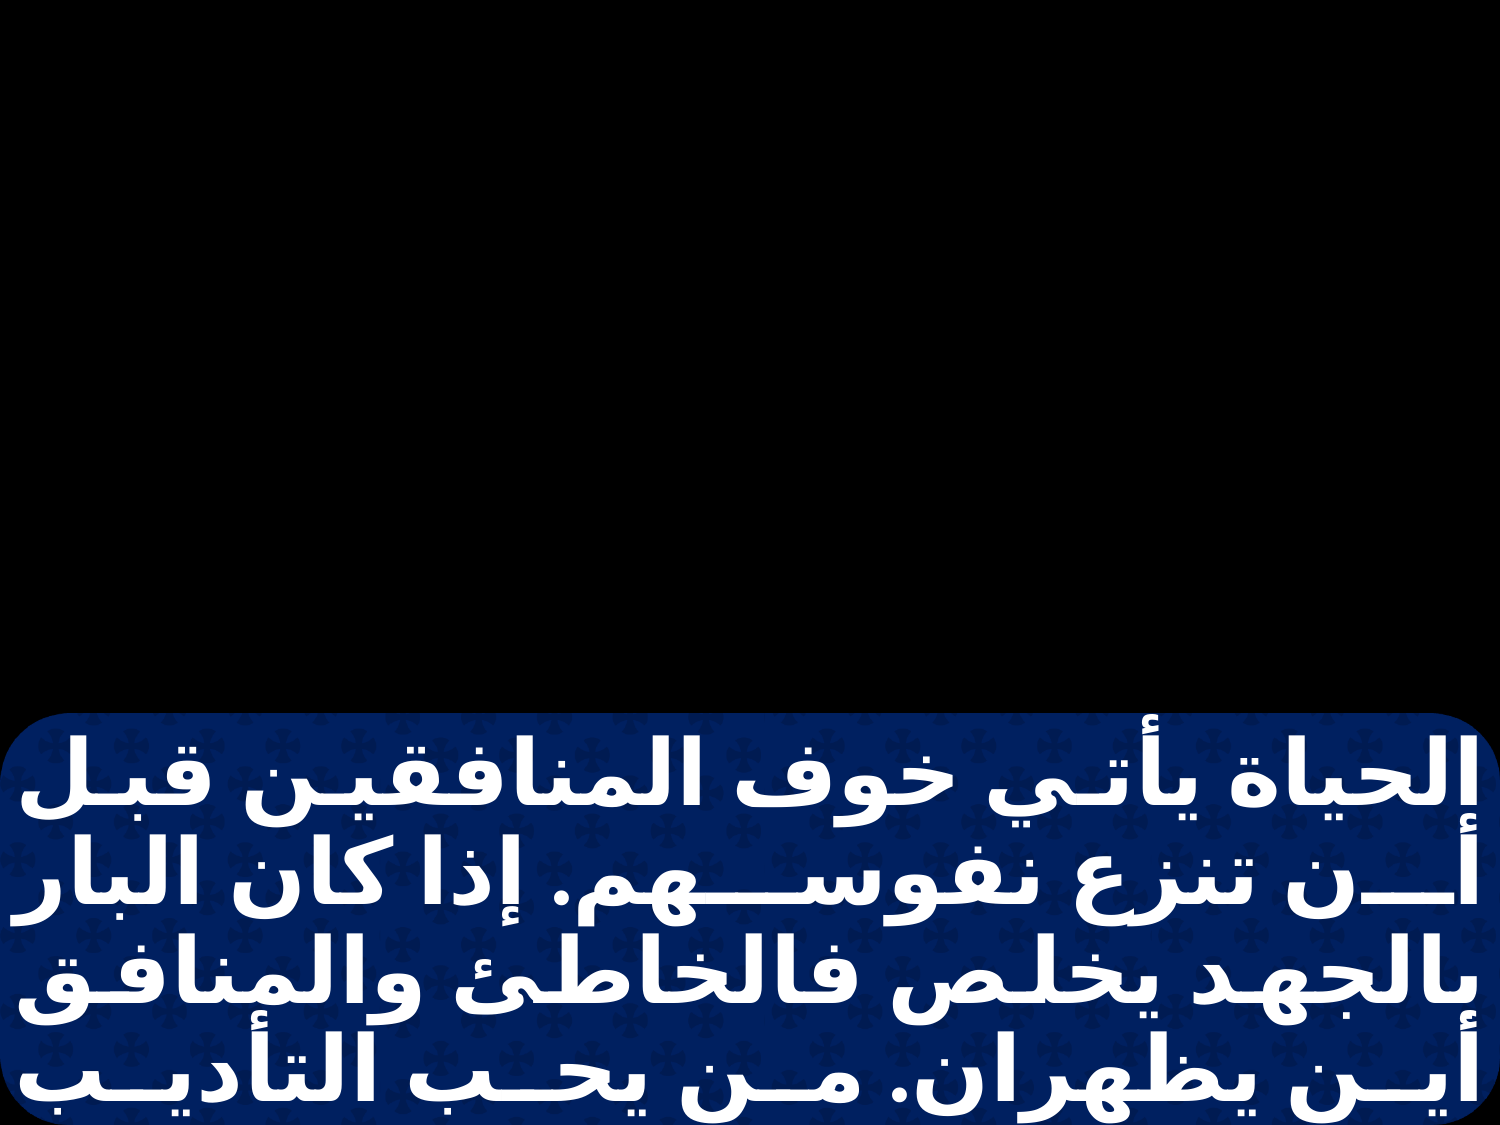

الحياة يأتي خوف المنافقين قبل أن تنزع نفوسهم. إذا كان البار بالجهد يخلص فالخاطئ والمنافق أين يظهران. من يحب التأديب يحب المعرفة والذي يبغض التوبيخ فهو بليد. المختار ينال رضا من